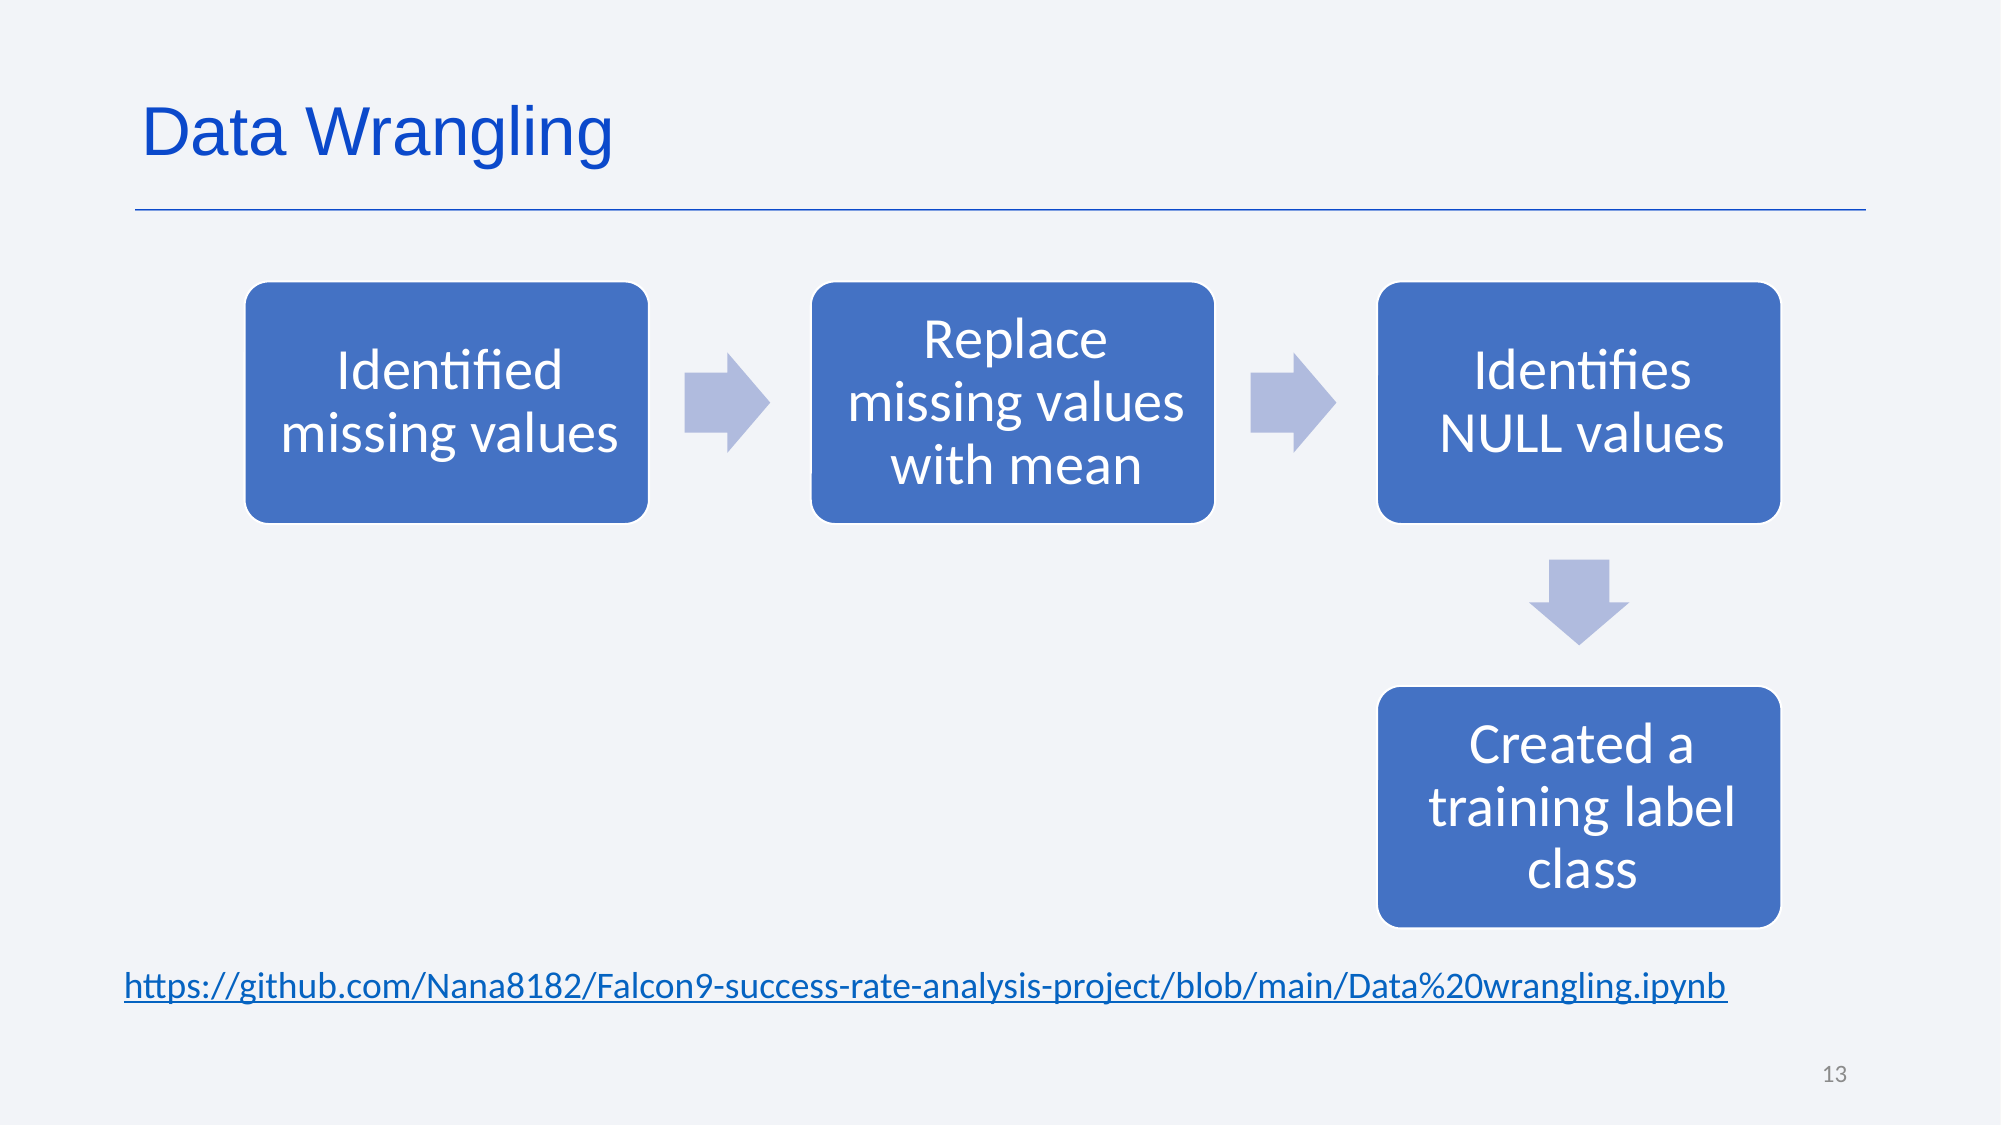

Data Wrangling
Identified missing values

Replace missing values with mean

Identifies NULL values

Created a training label class

https://github.com/Nana8182/Falcon9-success-rate-analysis-project/blob/main/Data%20wrangling.ipynb
13